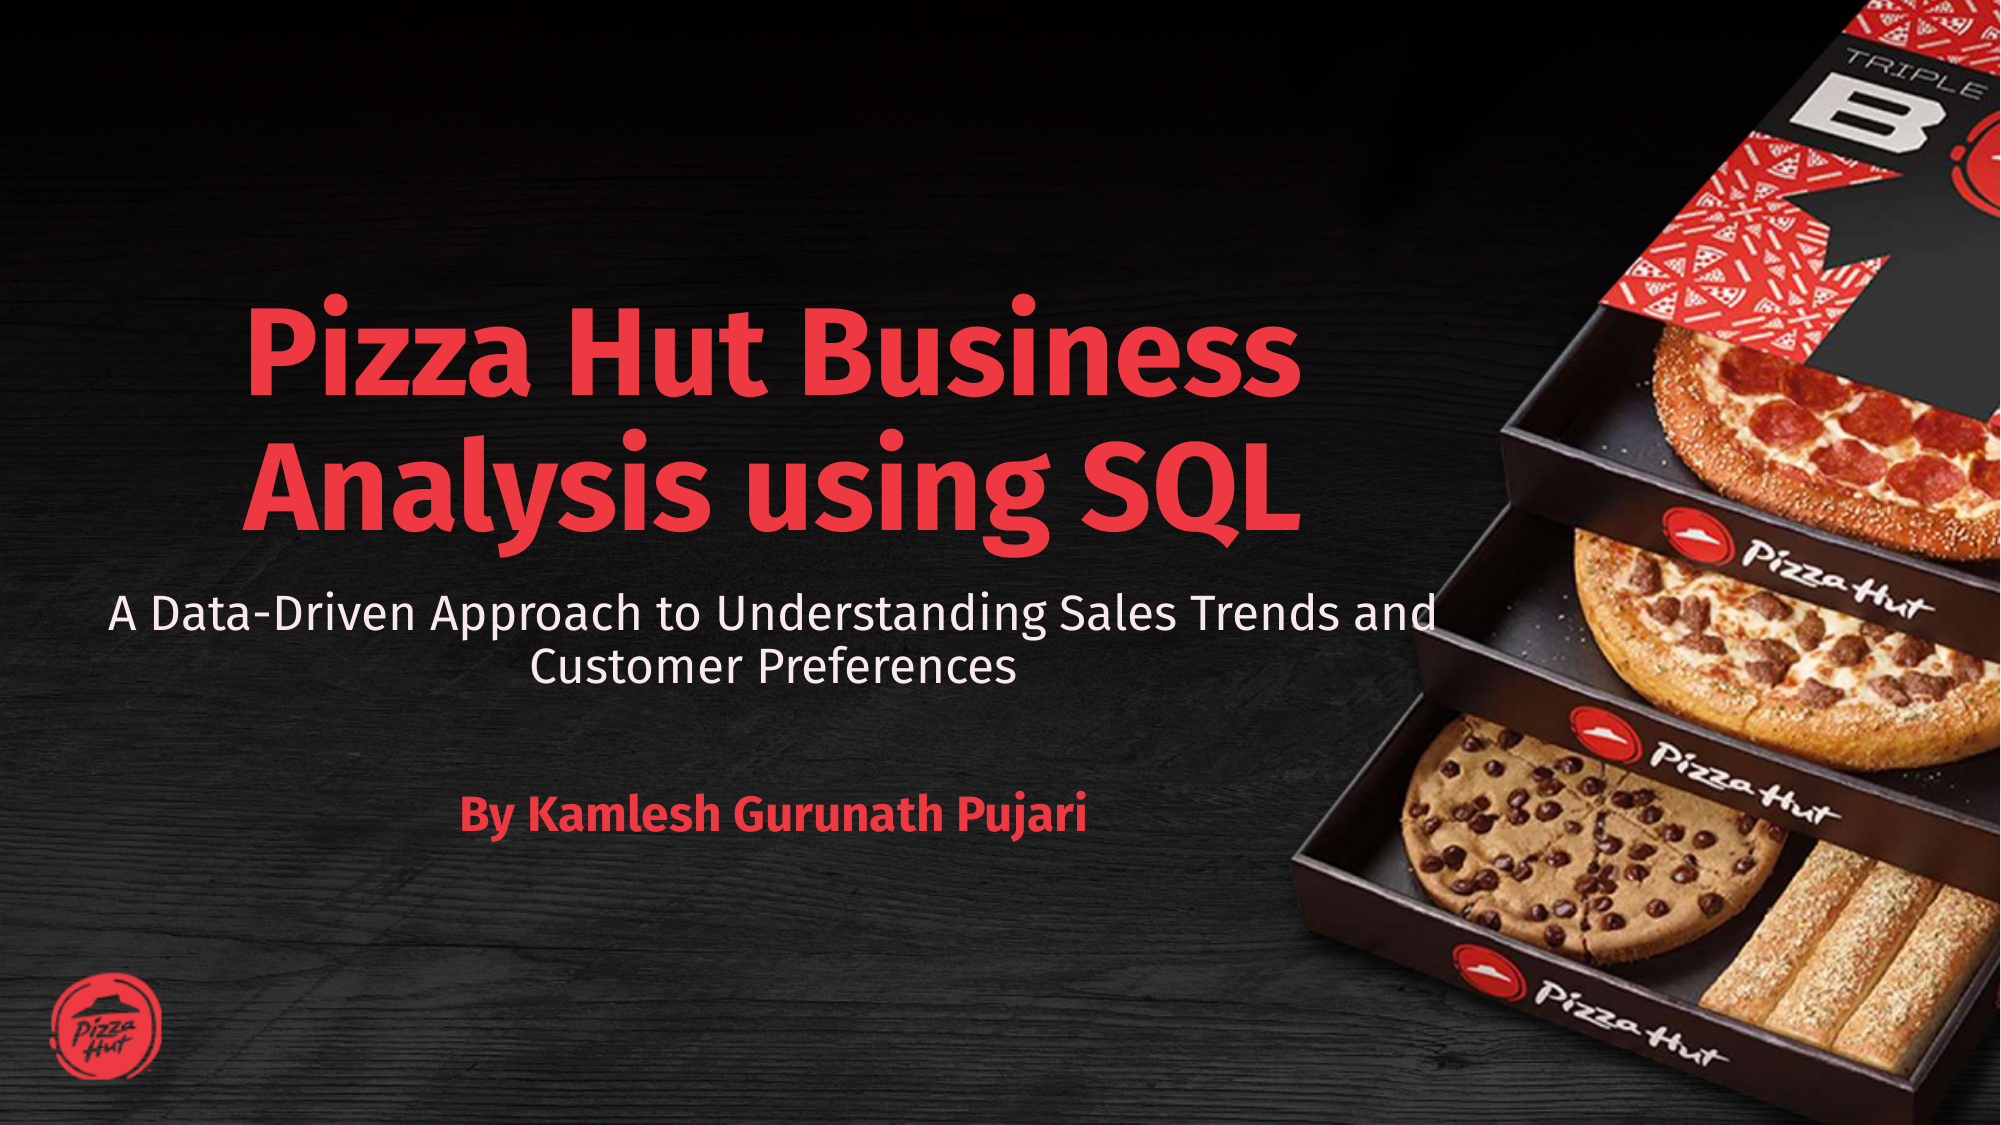

# Pizza Hut Business Analysis using SQL
A Data-Driven Approach to Understanding Sales Trends and Customer Preferences

By Kamlesh Gurunath Pujari